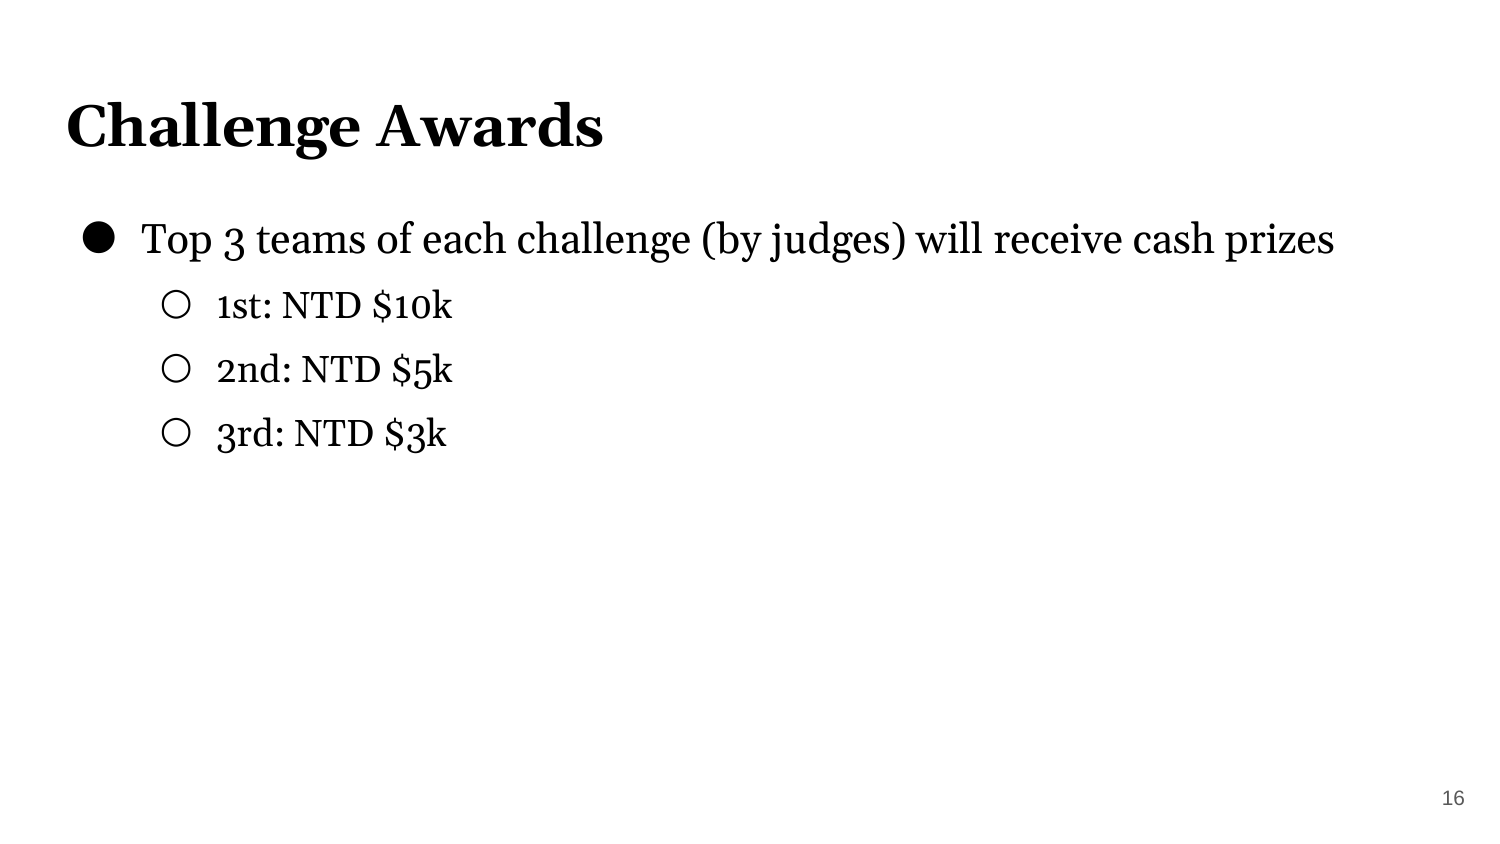

# Challenge Awards
Top 3 teams of each challenge (by judges) will receive cash prizes
1st: NTD $10k
2nd: NTD $5k
3rd: NTD $3k

16